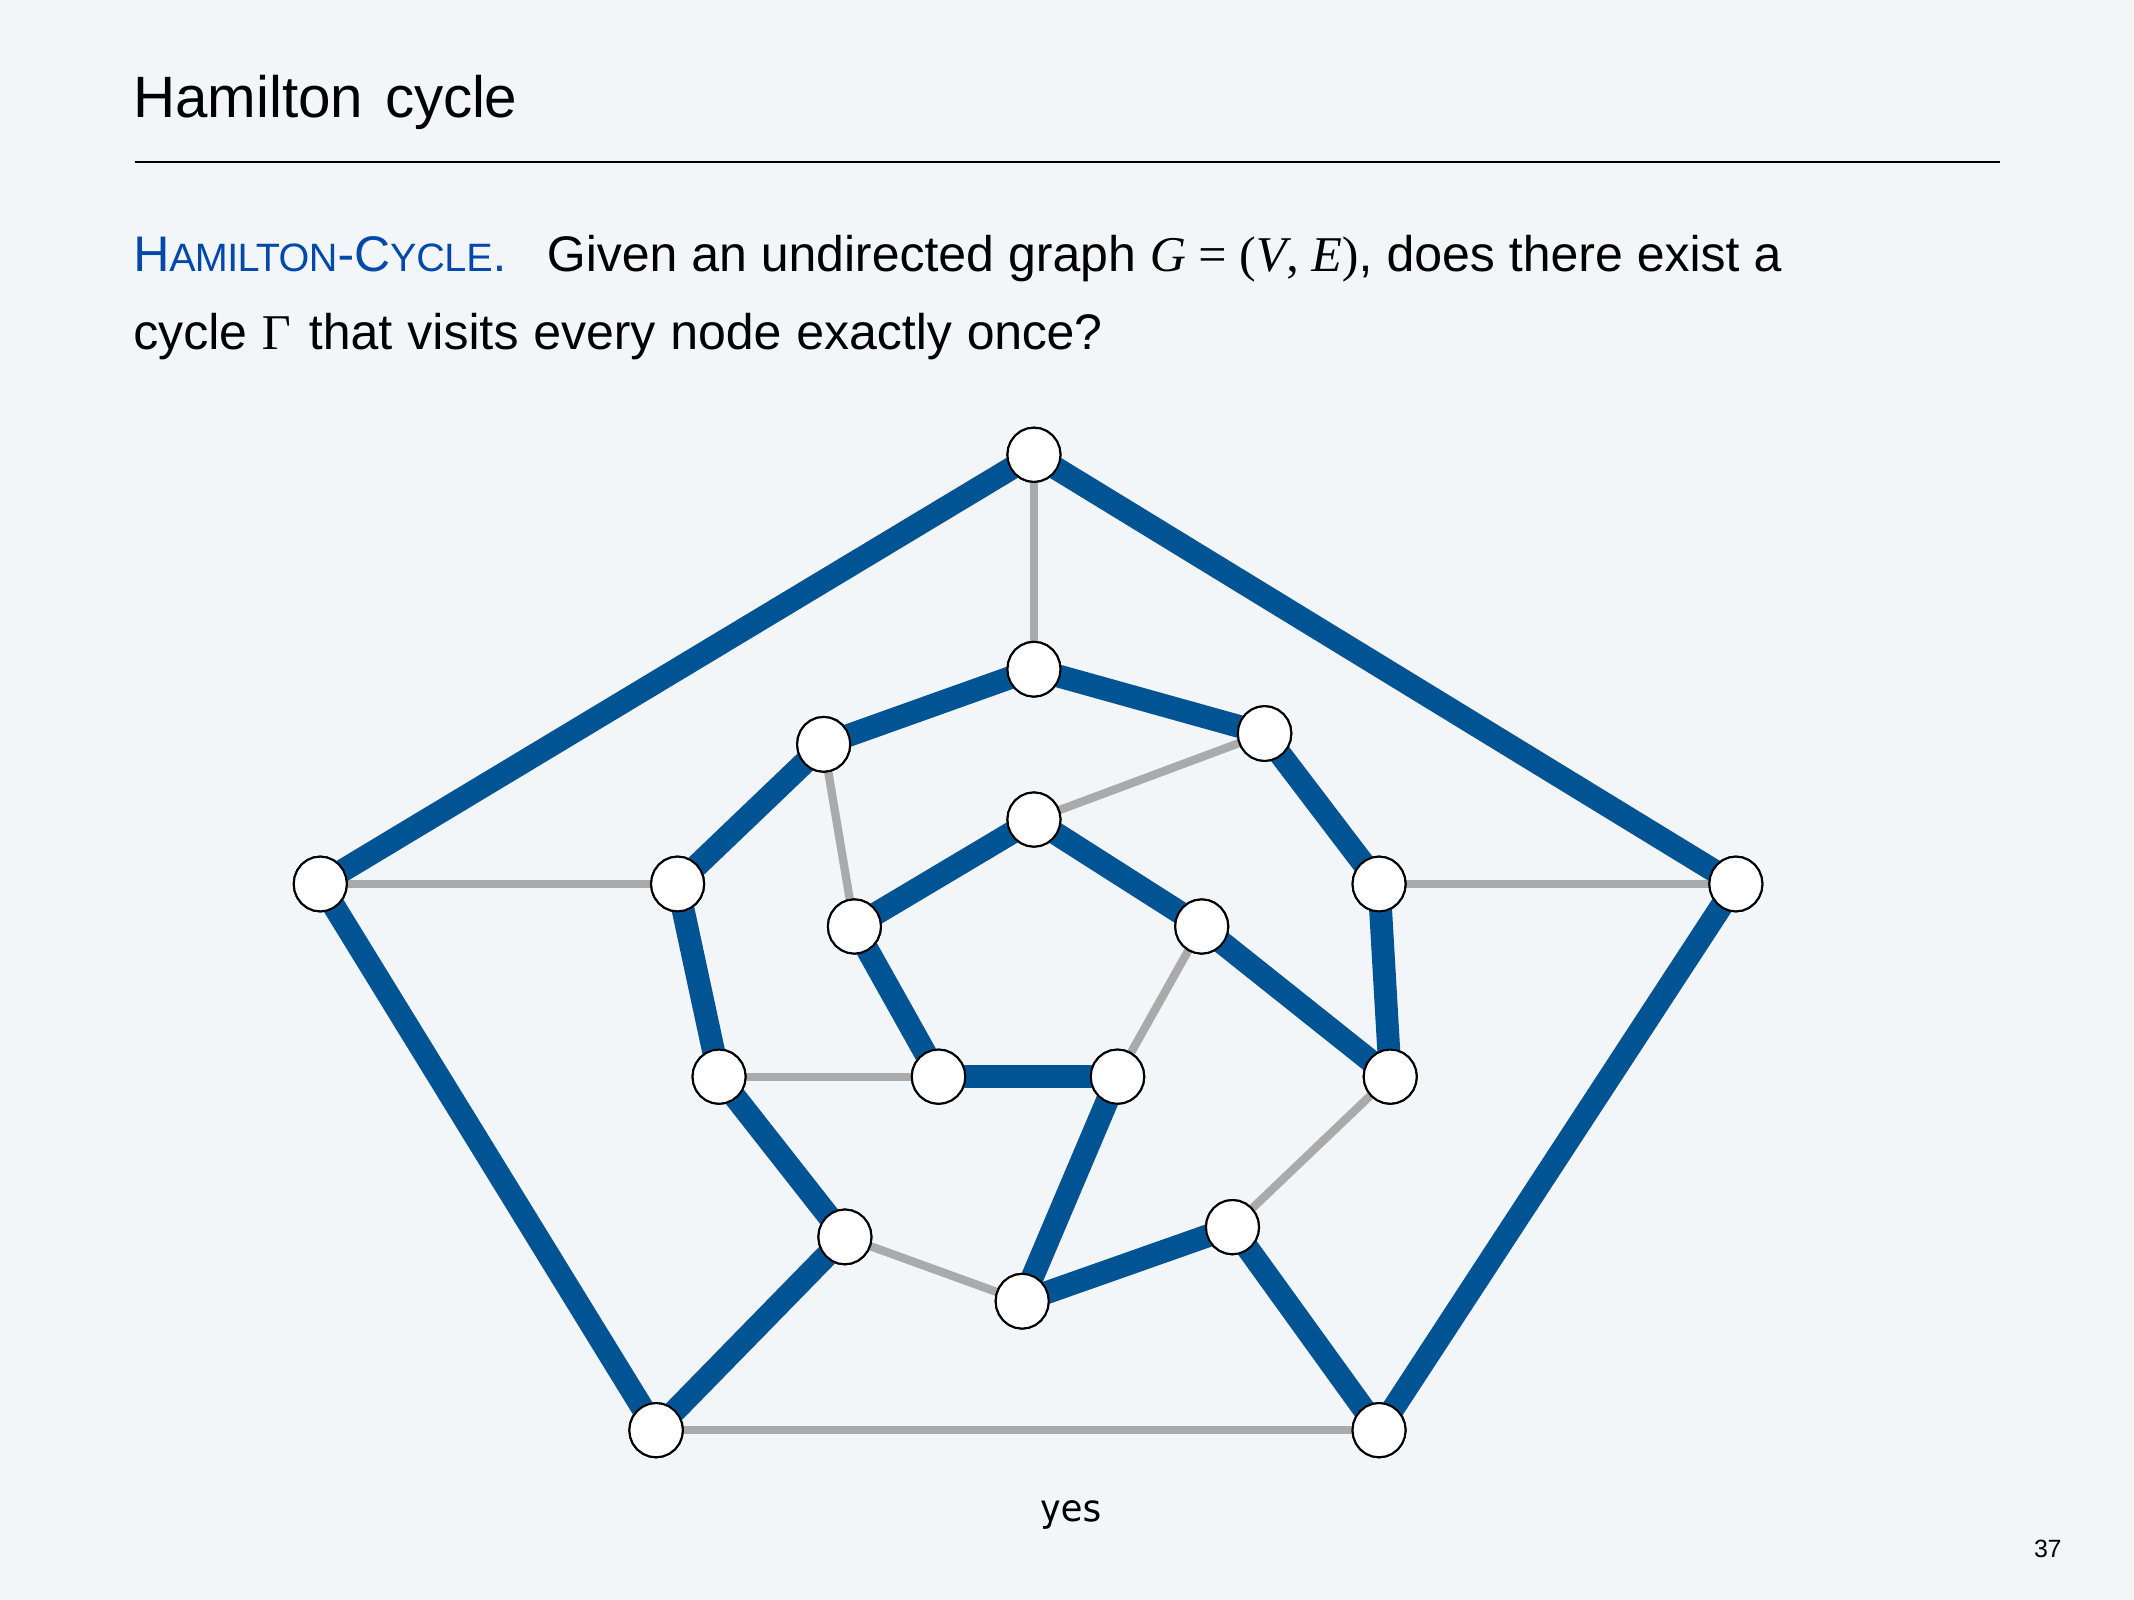

# Hamilton cycle

HAMILTON-CYCLE.	Given an undirected graph G = (V, E), does there exist a cycle Γ that visits every node exactly once?

yes
37